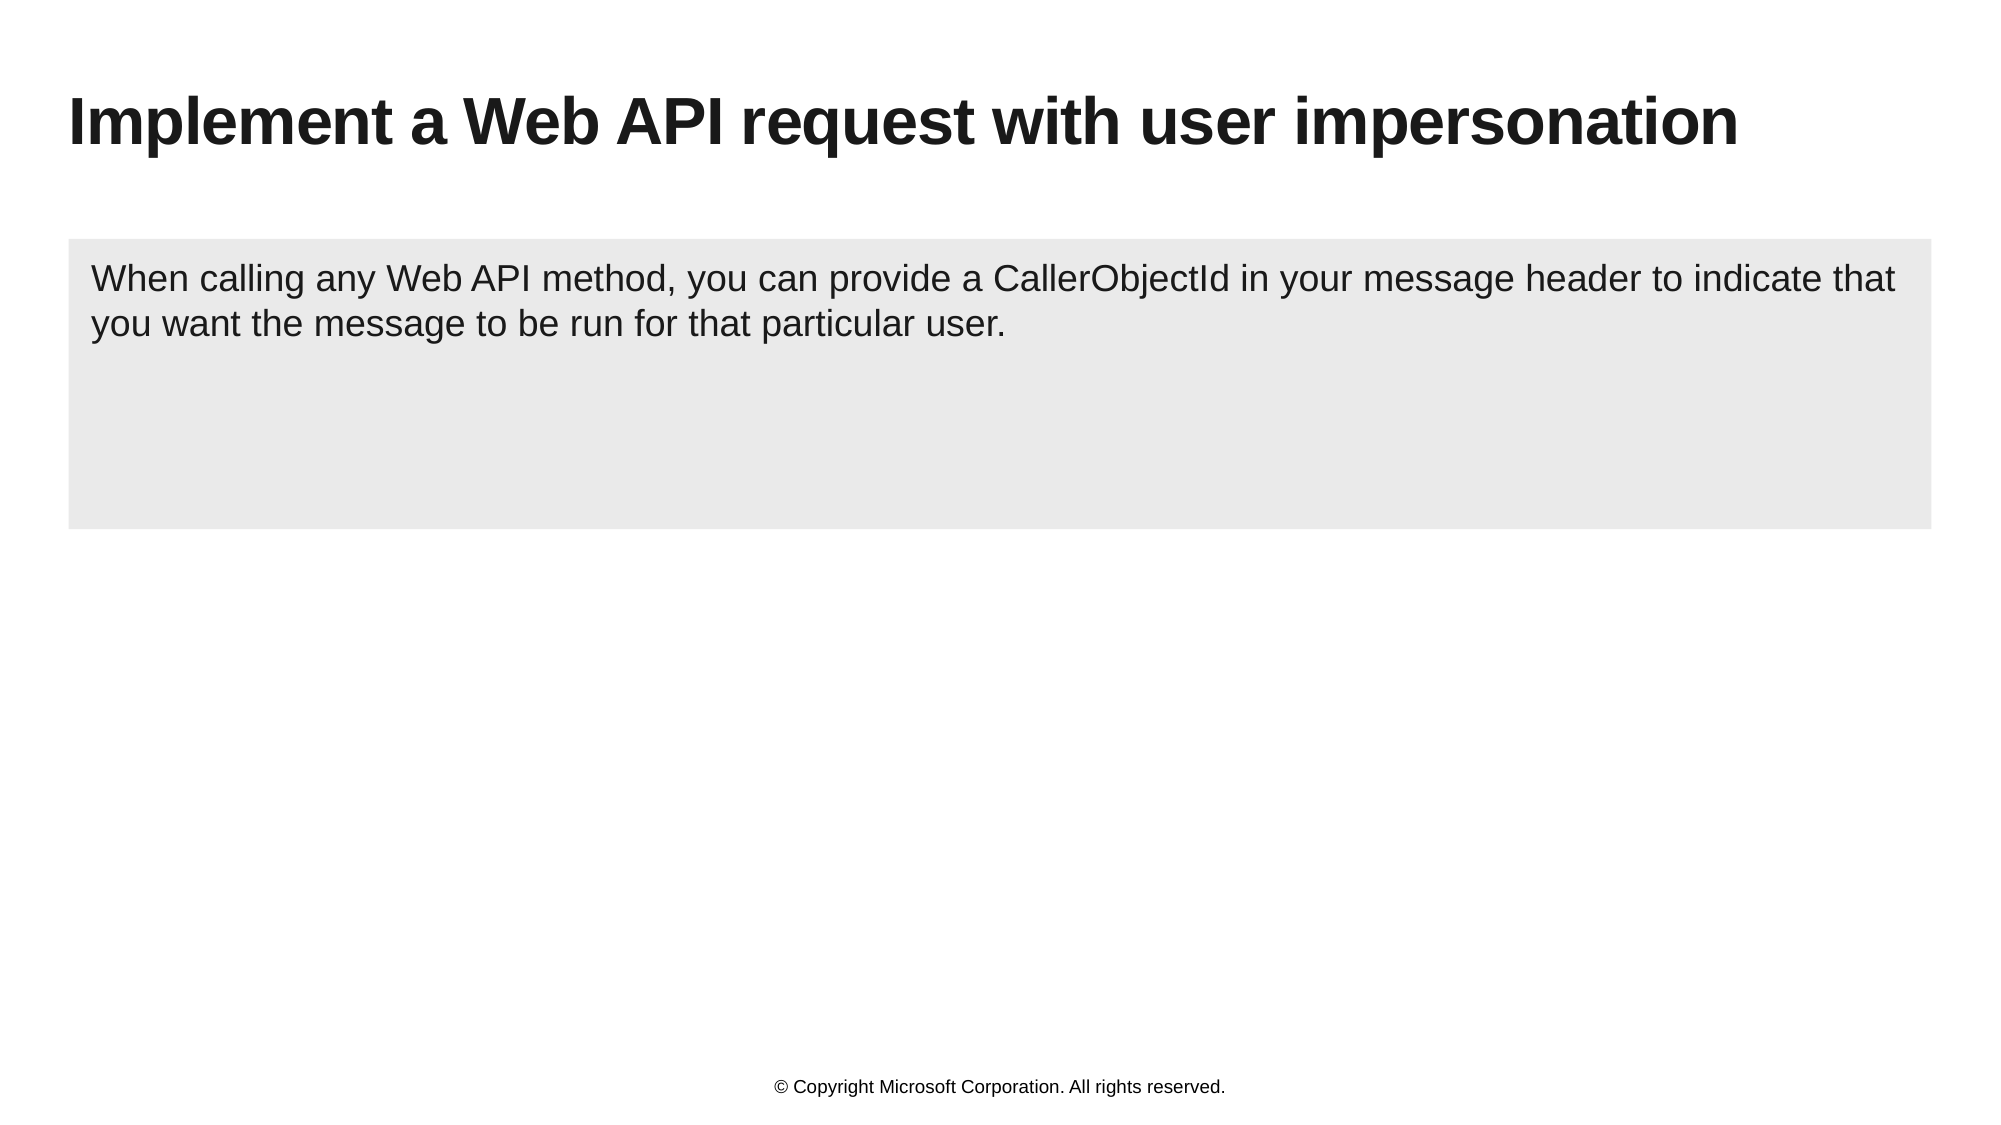

# Implement a Web API request with user impersonation
When calling any Web API method, you can provide a CallerObjectId in your message header to indicate that you want the message to be run for that particular user.